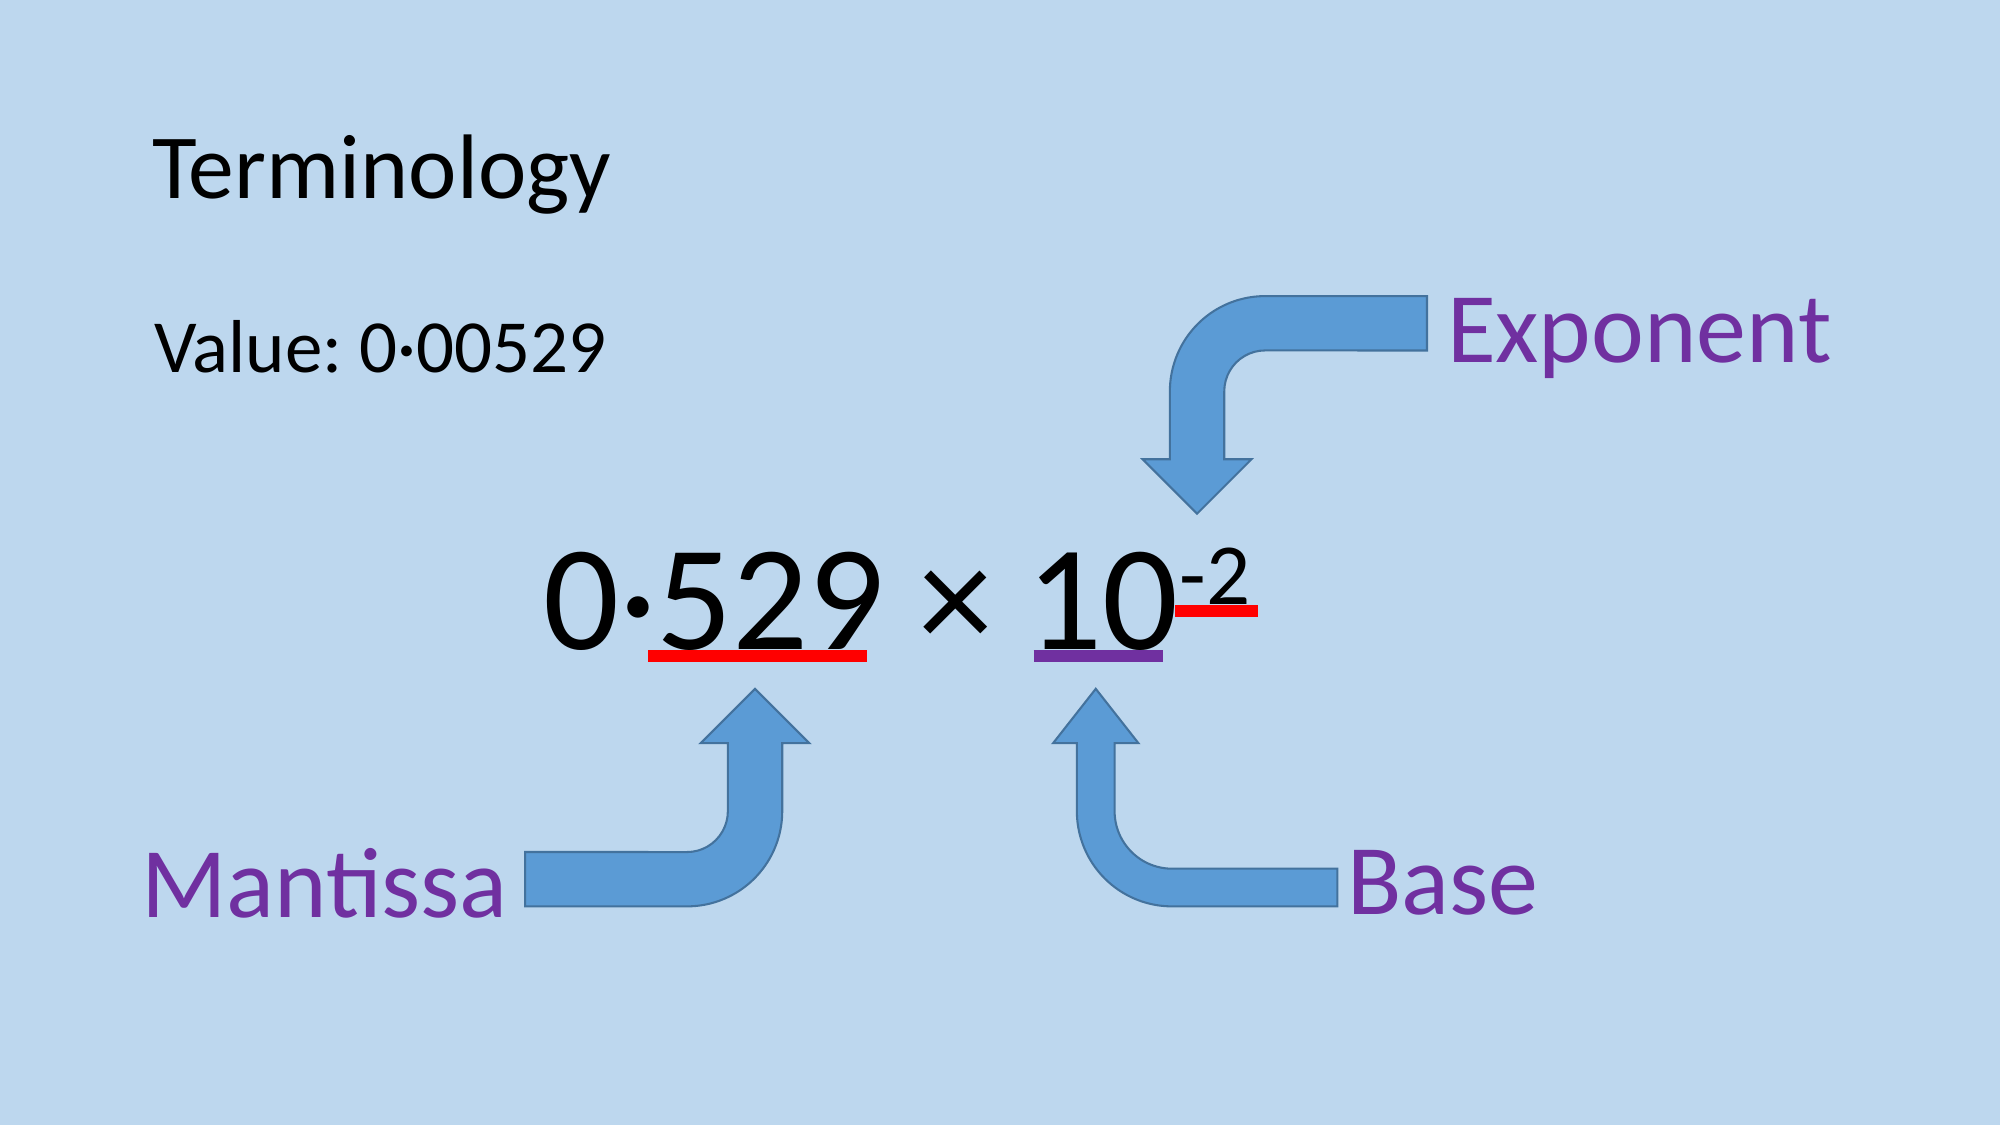

# Terminology
Exponent

Value: 0·00529
0·529 × 10-2

Mantissa

Base